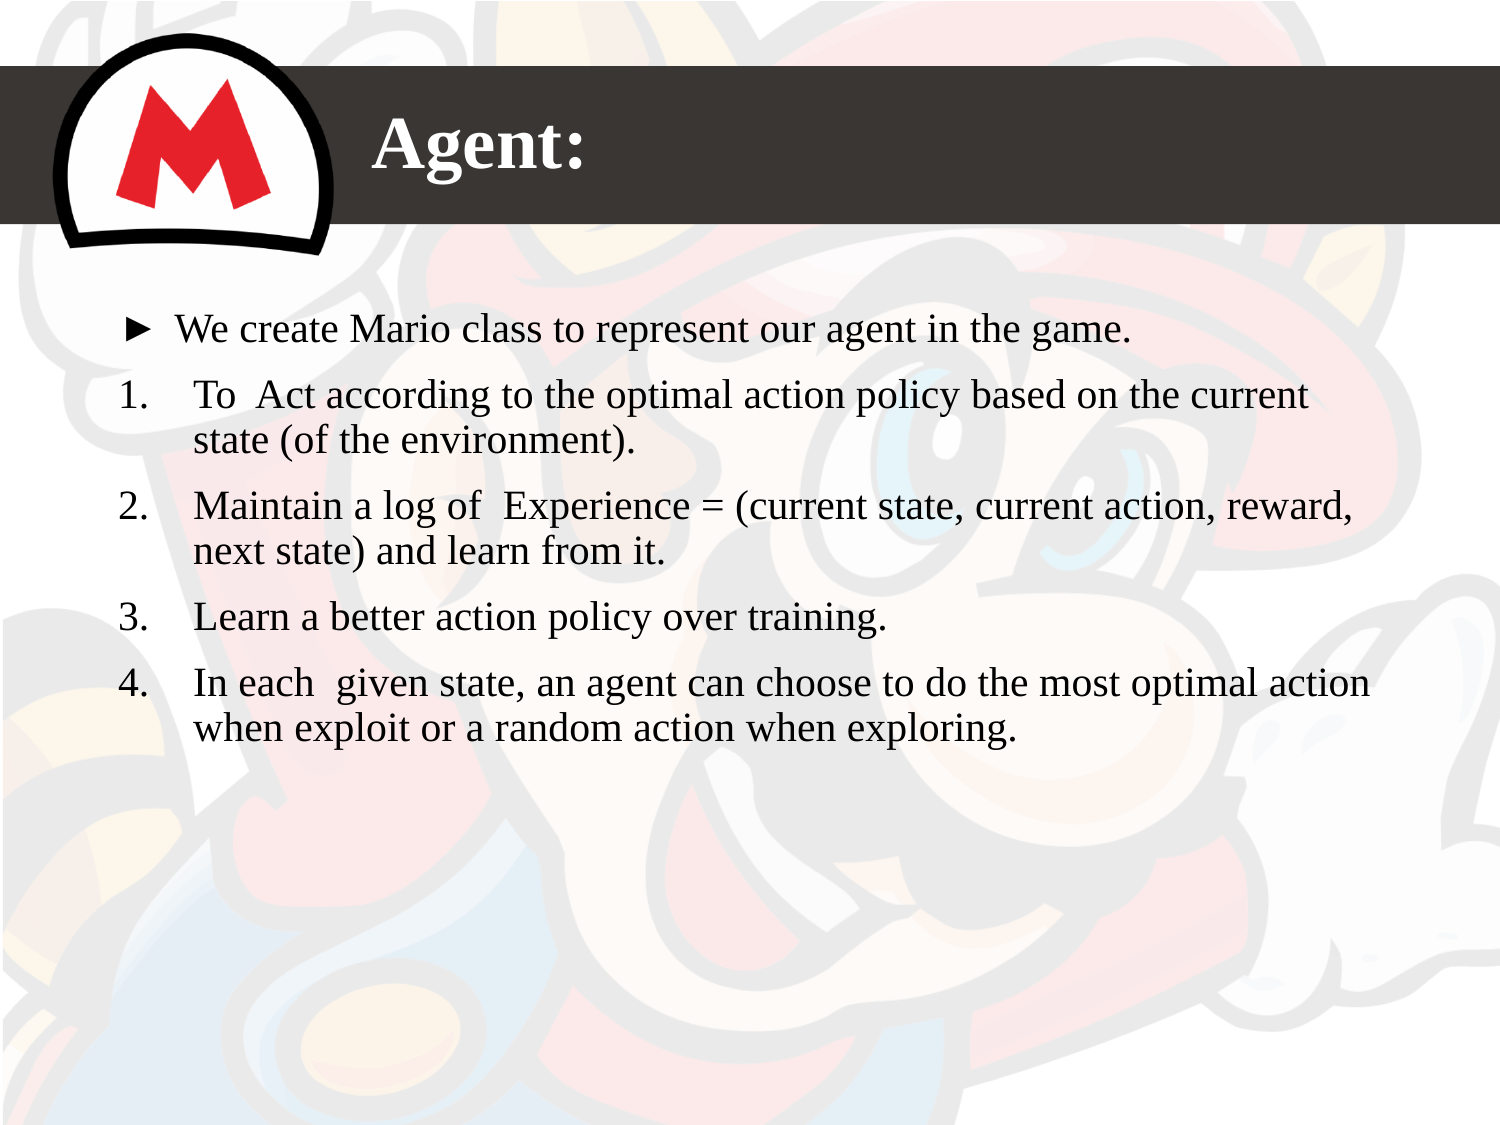

# Agent:
We create Mario class to represent our agent in the game.
To  Act according to the optimal action policy based on the current state (of the environment).
Maintain a log of  Experience = (current state, current action, reward, next state) and learn from it.
Learn a better action policy over training.
In each  given state, an agent can choose to do the most optimal action when exploit or a random action when exploring.